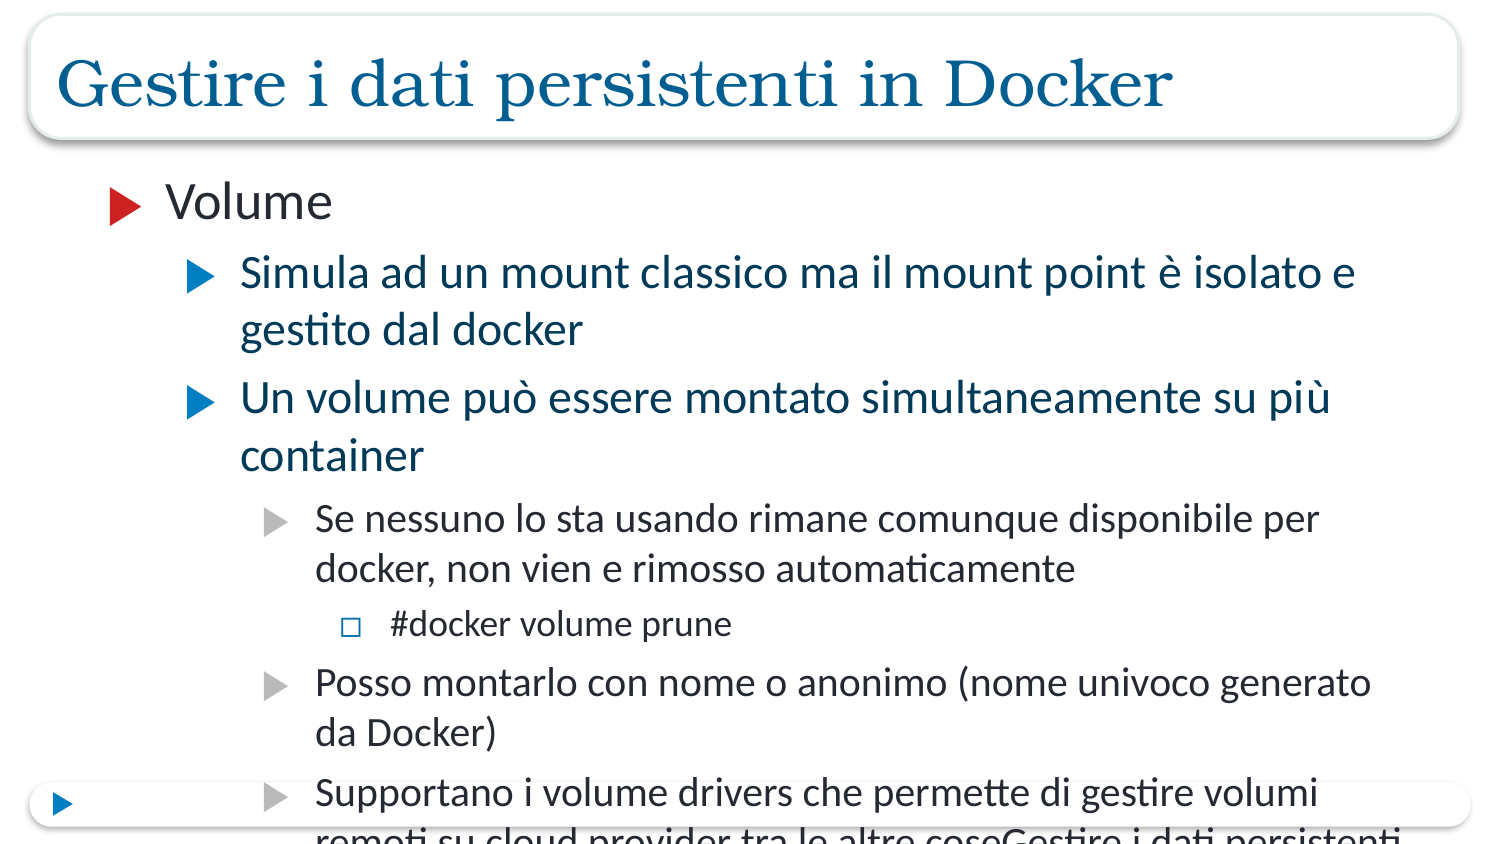

# Gestire i dati persistenti in Docker
Volume
Simula ad un mount classico ma il mount point è isolato e gestito dal docker
Un volume può essere montato simultaneamente su più container
Se nessuno lo sta usando rimane comunque disponibile per docker, non vien e rimosso automaticamente
#docker volume prune
Posso montarlo con nome o anonimo (nome univoco generato da Docker)
Supportano i volume drivers che permette di gestire volumi remoti su cloud provider tra le altre coseGestire i dati persistenti in Docker